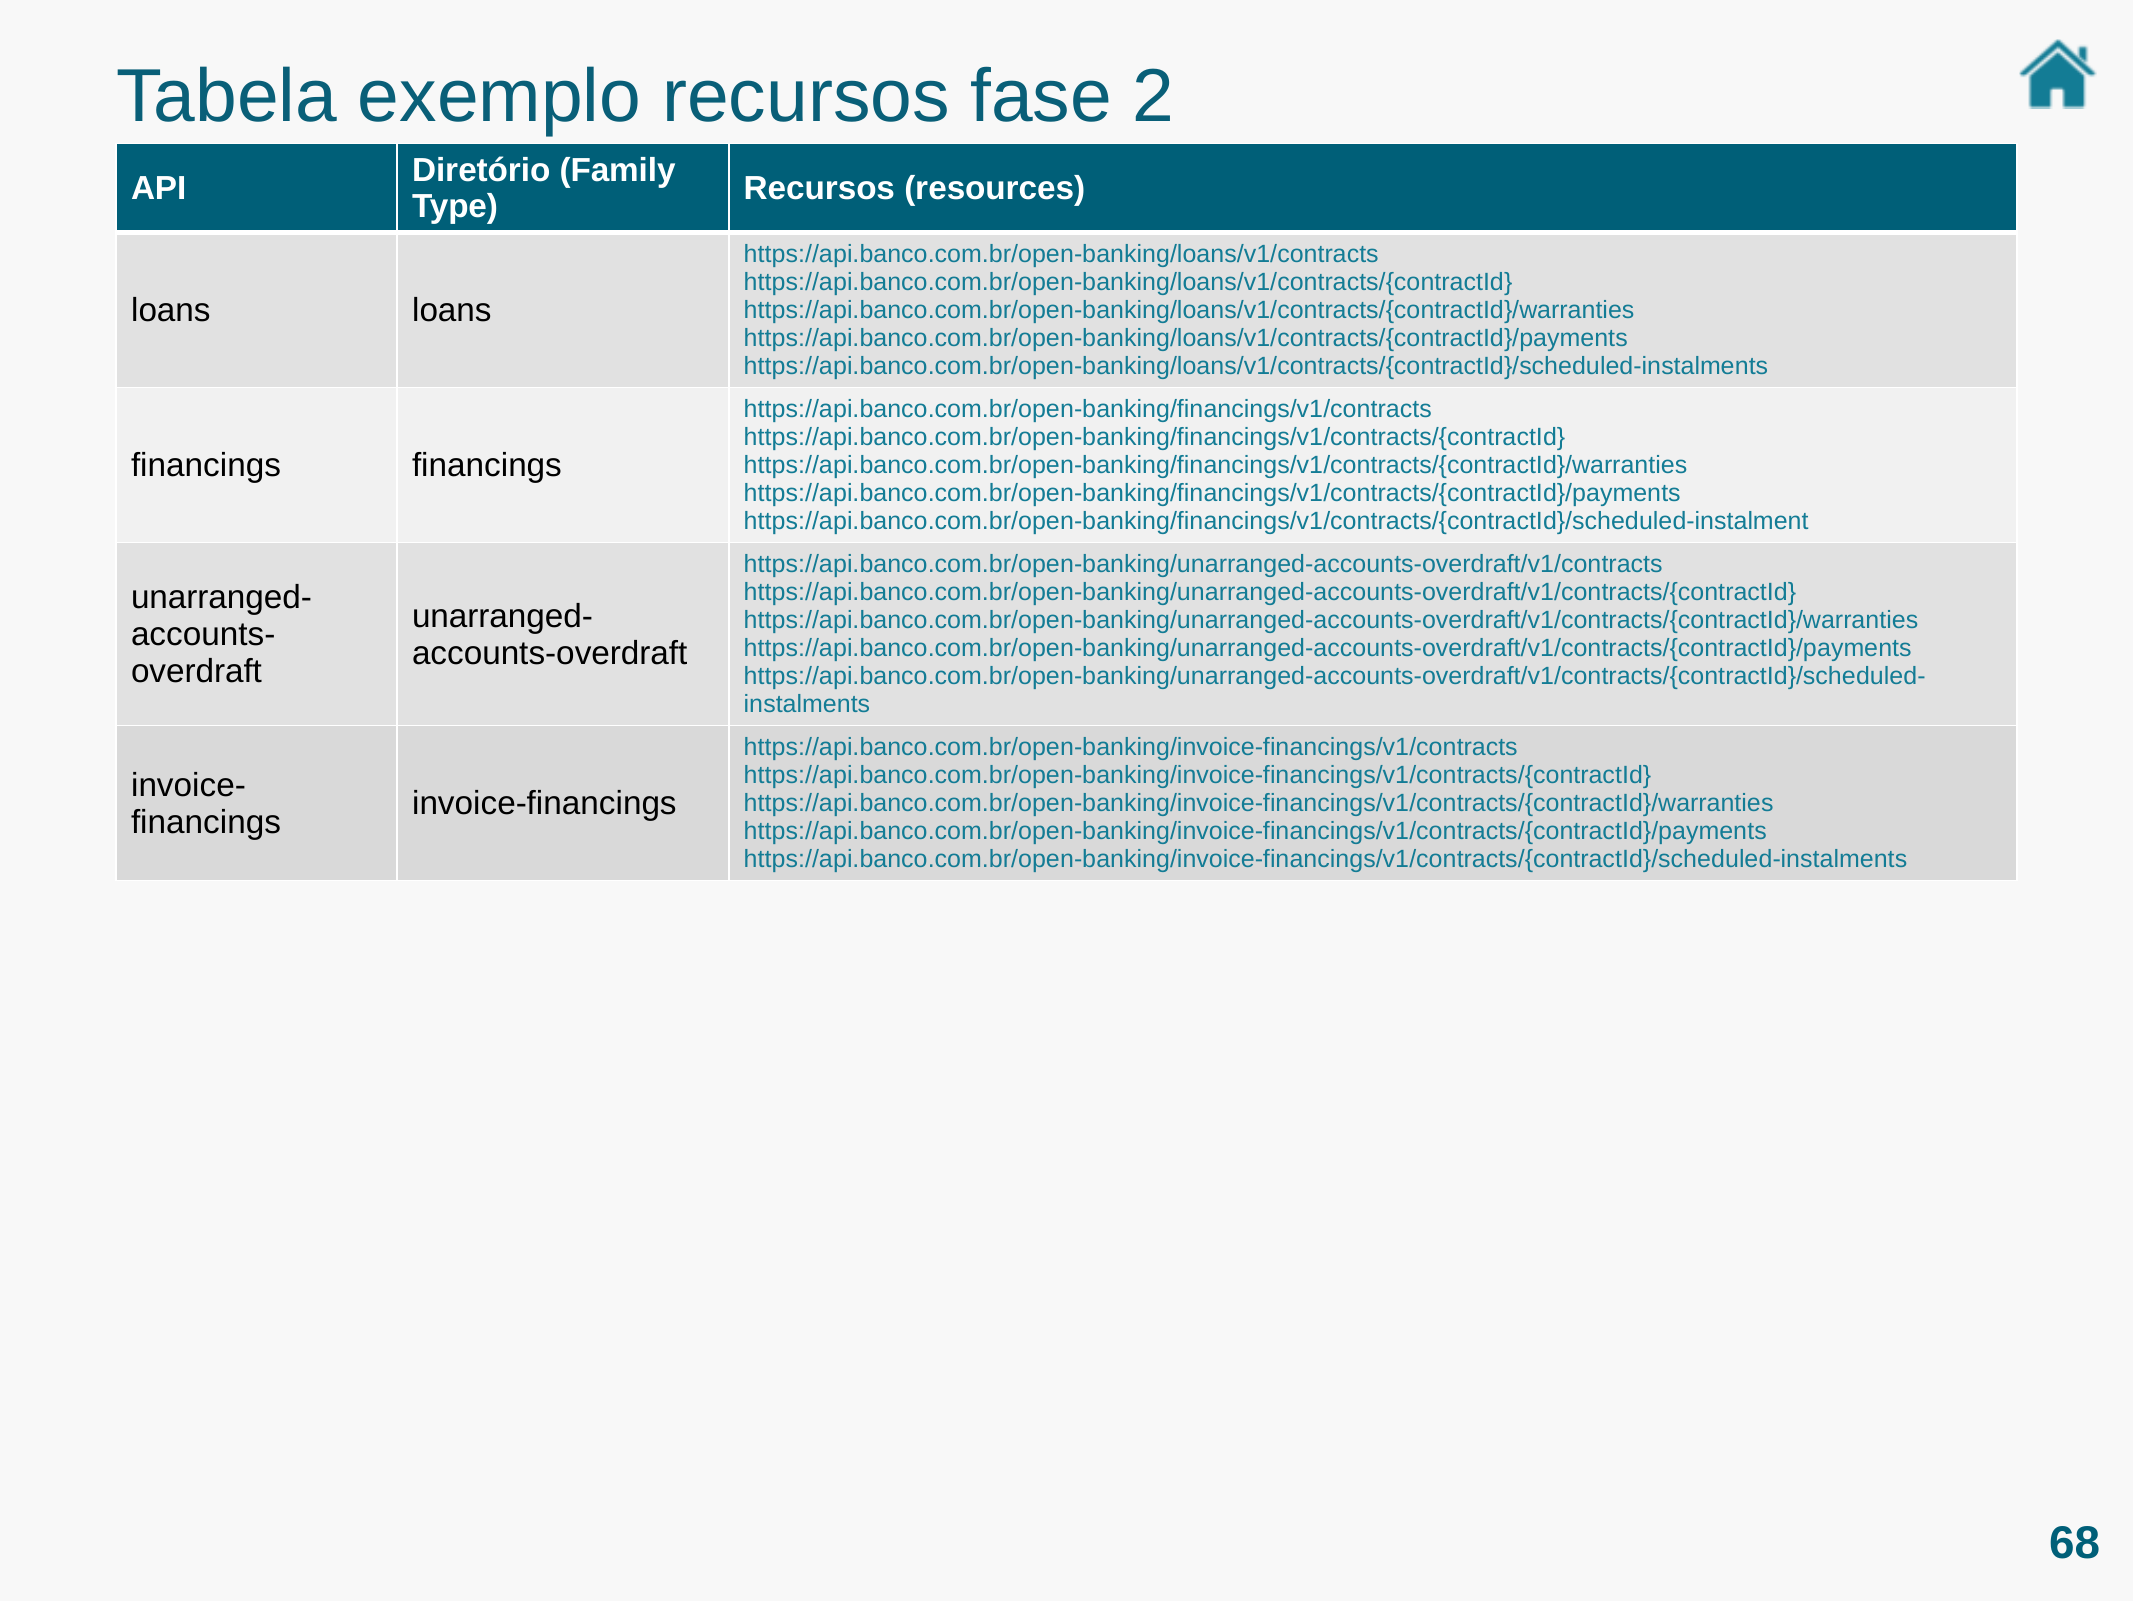

Tabela exemplo recursos fase 2
| API | Diretório (Family Type) | Recursos (resources) |
| --- | --- | --- |
| loans | loans | https://api.banco.com.br/open-banking/loans/v1/contracts https://api.banco.com.br/open-banking/loans/v1/contracts/{contractId} https://api.banco.com.br/open-banking/loans/v1/contracts/{contractId}/warranties https://api.banco.com.br/open-banking/loans/v1/contracts/{contractId}/payments https://api.banco.com.br/open-banking/loans/v1/contracts/{contractId}/scheduled-instalments |
| financings | financings | https://api.banco.com.br/open-banking/financings/v1/contracts https://api.banco.com.br/open-banking/financings/v1/contracts/{contractId} https://api.banco.com.br/open-banking/financings/v1/contracts/{contractId}/warranties https://api.banco.com.br/open-banking/financings/v1/contracts/{contractId}/payments https://api.banco.com.br/open-banking/financings/v1/contracts/{contractId}/scheduled-instalment |
| unarranged-accounts-overdraft | unarranged-accounts-overdraft | https://api.banco.com.br/open-banking/unarranged-accounts-overdraft/v1/contracts https://api.banco.com.br/open-banking/unarranged-accounts-overdraft/v1/contracts/{contractId} https://api.banco.com.br/open-banking/unarranged-accounts-overdraft/v1/contracts/{contractId}/warranties https://api.banco.com.br/open-banking/unarranged-accounts-overdraft/v1/contracts/{contractId}/payments https://api.banco.com.br/open-banking/unarranged-accounts-overdraft/v1/contracts/{contractId}/scheduled-instalments |
| invoice-financings | invoice-financings | https://api.banco.com.br/open-banking/invoice-financings/v1/contracts https://api.banco.com.br/open-banking/invoice-financings/v1/contracts/{contractId} https://api.banco.com.br/open-banking/invoice-financings/v1/contracts/{contractId}/warranties https://api.banco.com.br/open-banking/invoice-financings/v1/contracts/{contractId}/payments https://api.banco.com.br/open-banking/invoice-financings/v1/contracts/{contractId}/scheduled-instalments |
68